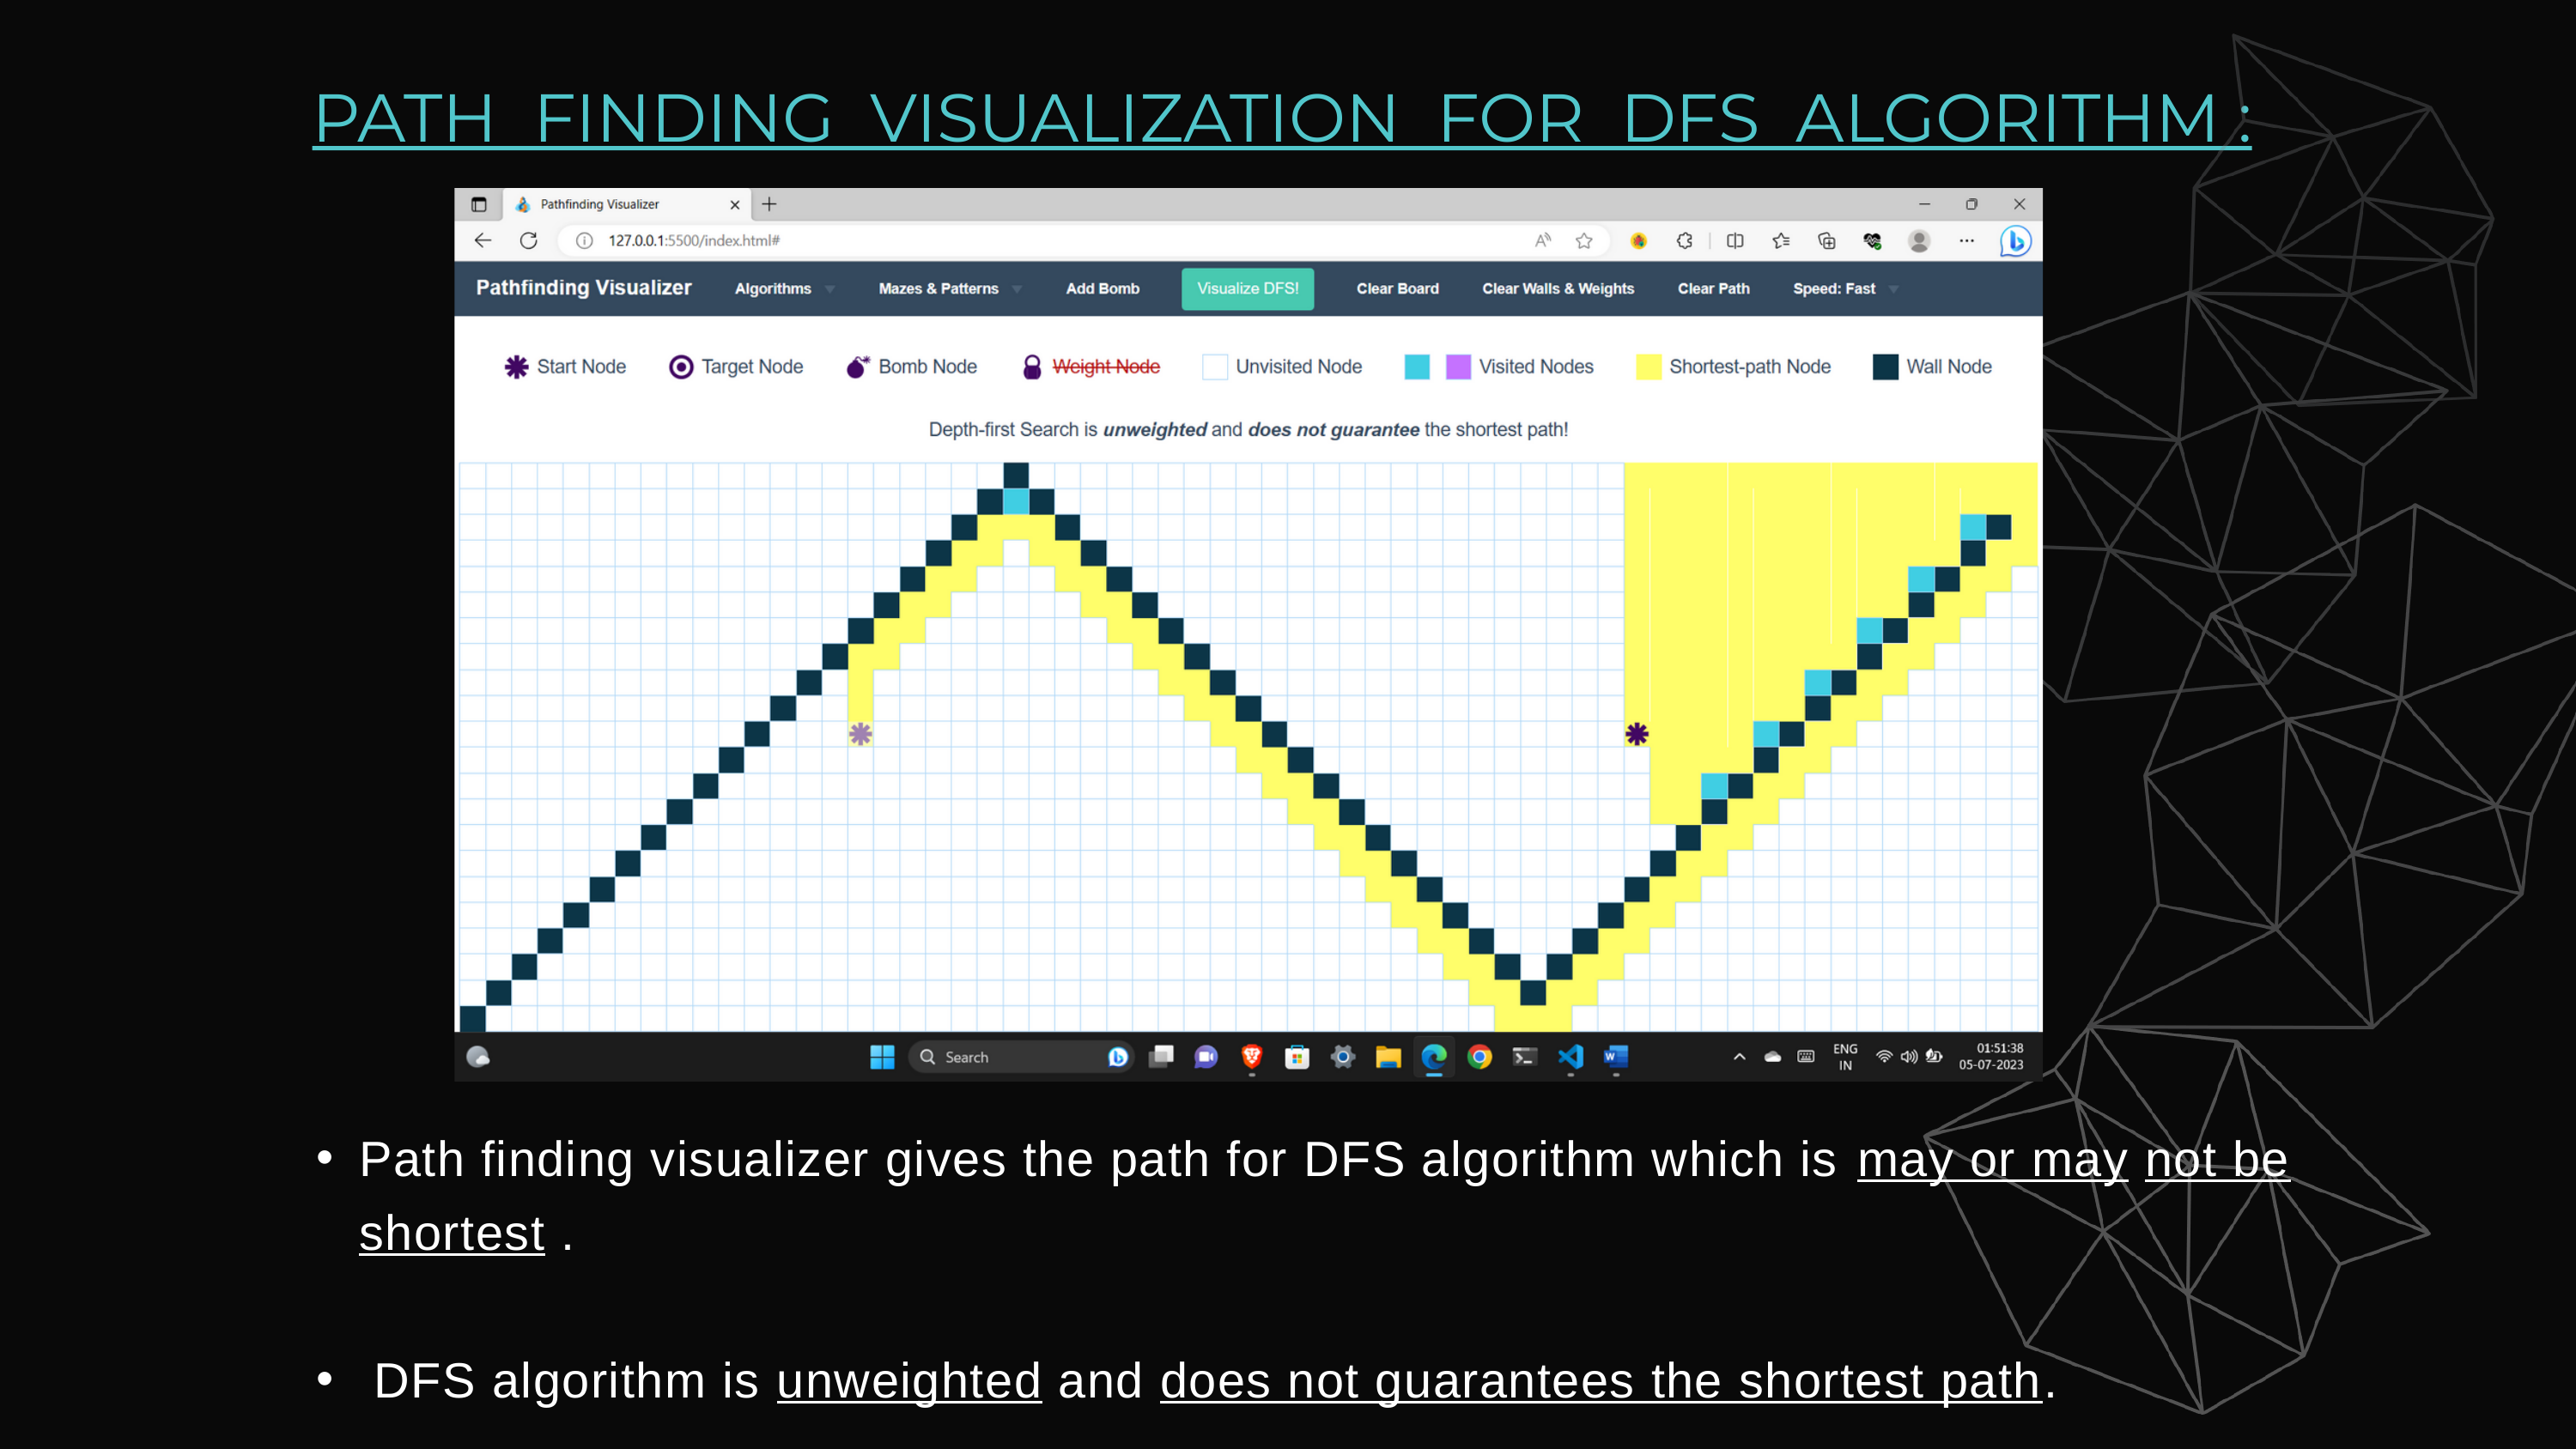

PATH  FINDING  VISUALIZATION  FOR  DFS  ALGORITHM :

Path finding visualizer gives the path for DFS algorithm which is may or may not be shortest .

 DFS algorithm is unweighted and does not guarantees the shortest path.